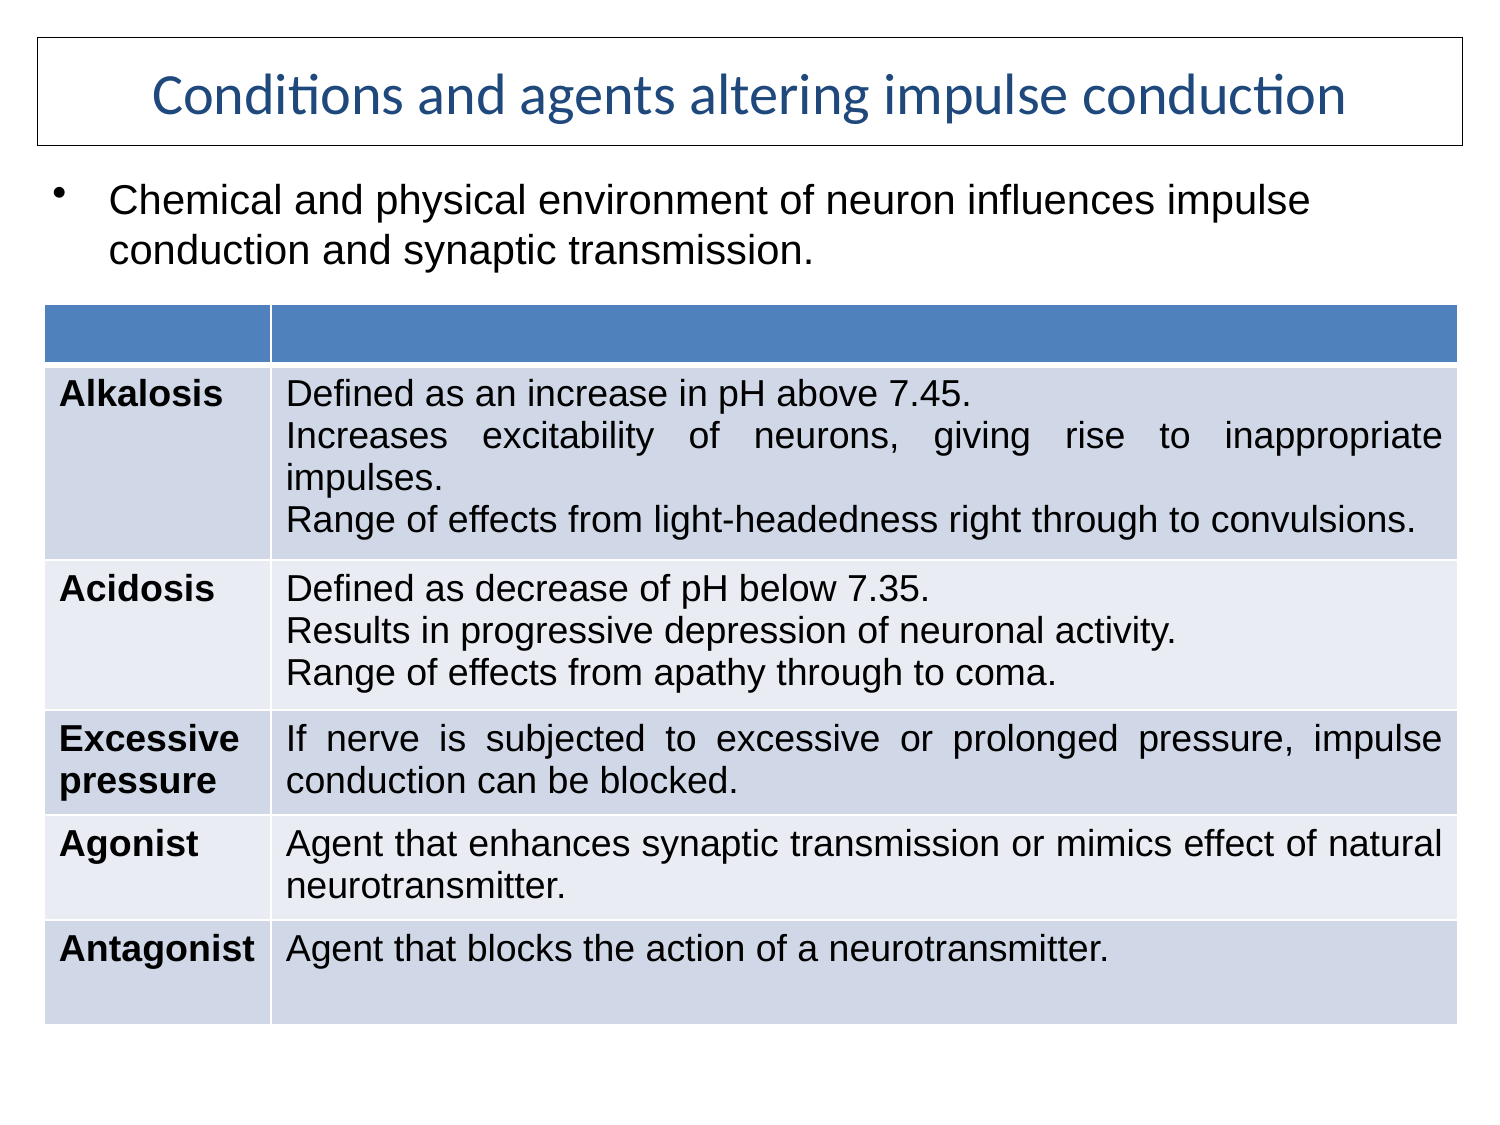

Conditions and agents altering impulse conduction
Chemical and physical environment of neuron influences impulse conduction and synaptic transmission.
|  |  |
| --- | --- |
| Alkalosis | Defined as an increase in pH above 7.45. Increases excitability of neurons, giving rise to inappropriate impulses. Range of effects from light-headedness right through to convulsions. |
| Acidosis | Defined as decrease of pH below 7.35. Results in progressive depression of neuronal activity. Range of effects from apathy through to coma. |
| Excessive pressure | If nerve is subjected to excessive or prolonged pressure, impulse conduction can be blocked. |
| Agonist | Agent that enhances synaptic transmission or mimics effect of natural neurotransmitter. |
| Antagonist | Agent that blocks the action of a neurotransmitter. |